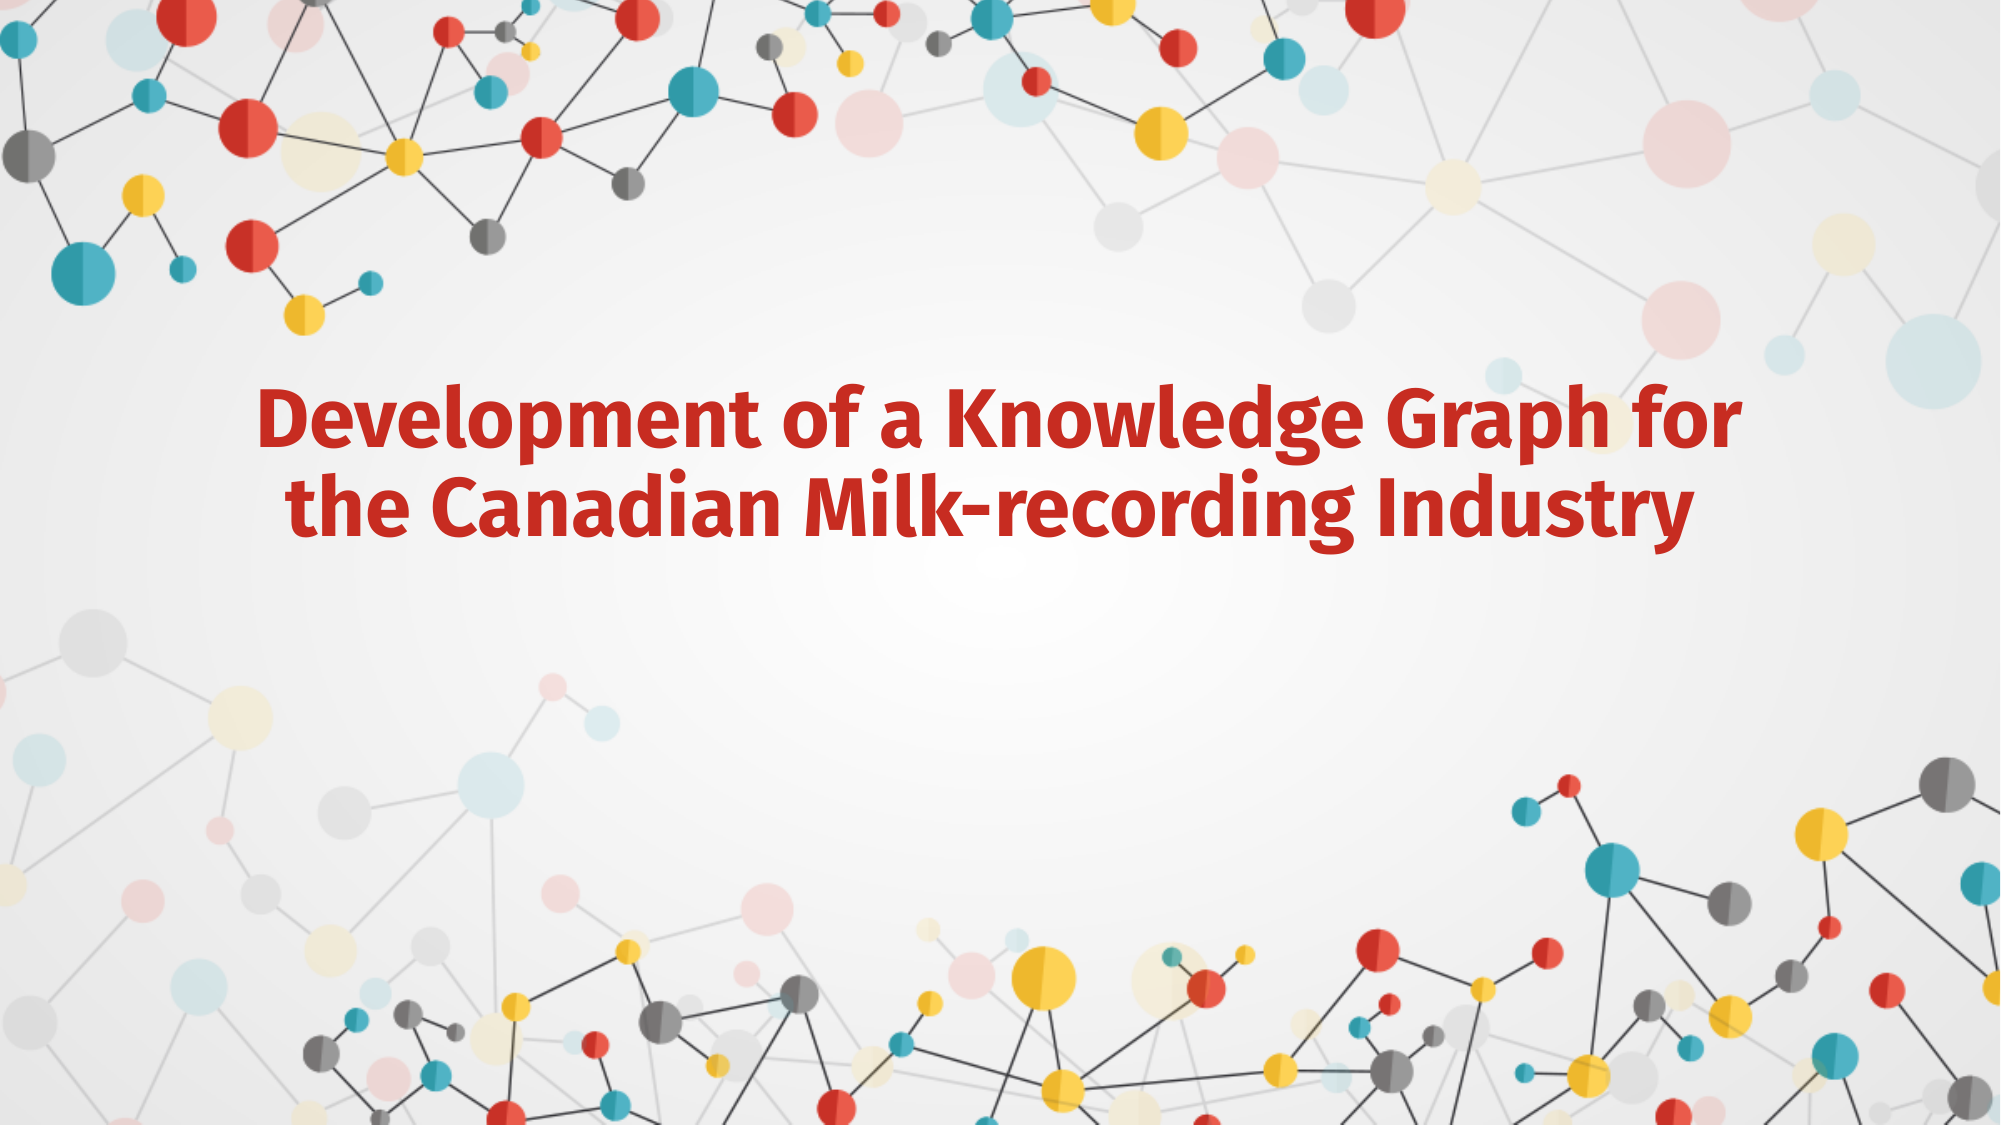

# Development of a Knowledge Graph for the Canadian Milk-recording Industry